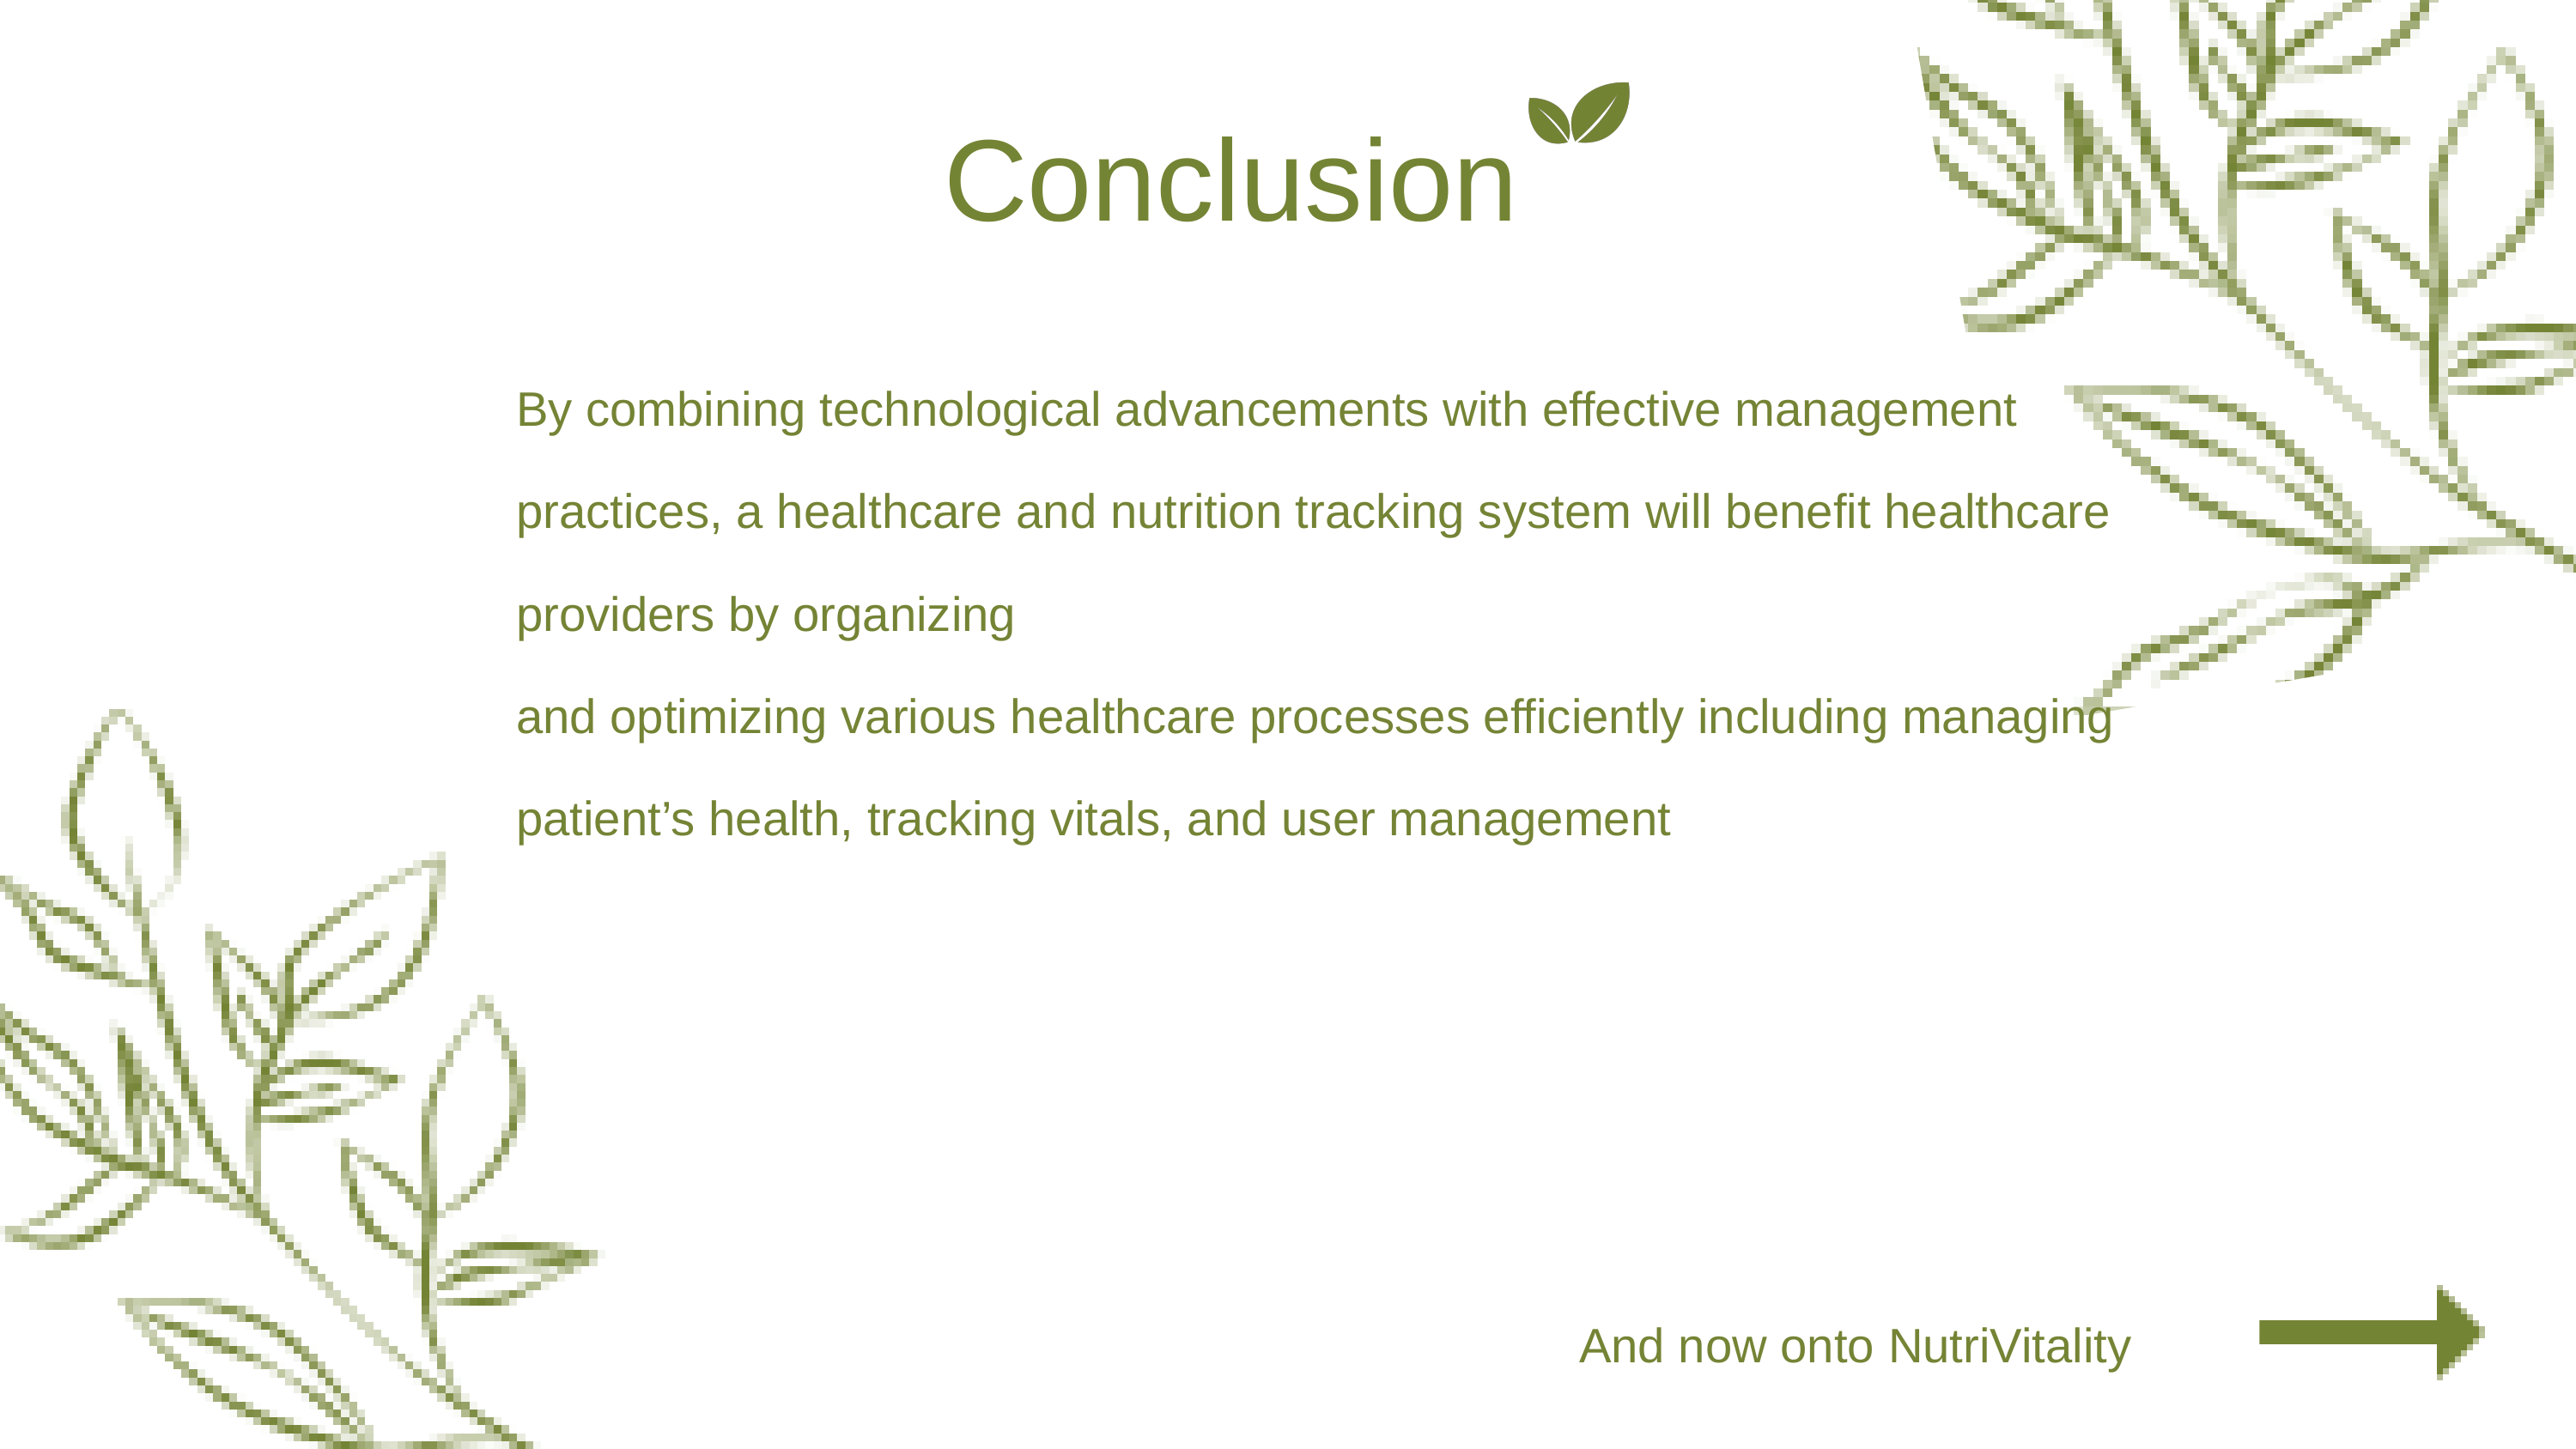

Conclusion
By combining technological advancements with effective management practices, a healthcare and nutrition tracking system will benefit healthcare providers by organizing
and optimizing various healthcare processes efficiently including managing patient’s health, tracking vitals, and user management

And now onto NutriVitality